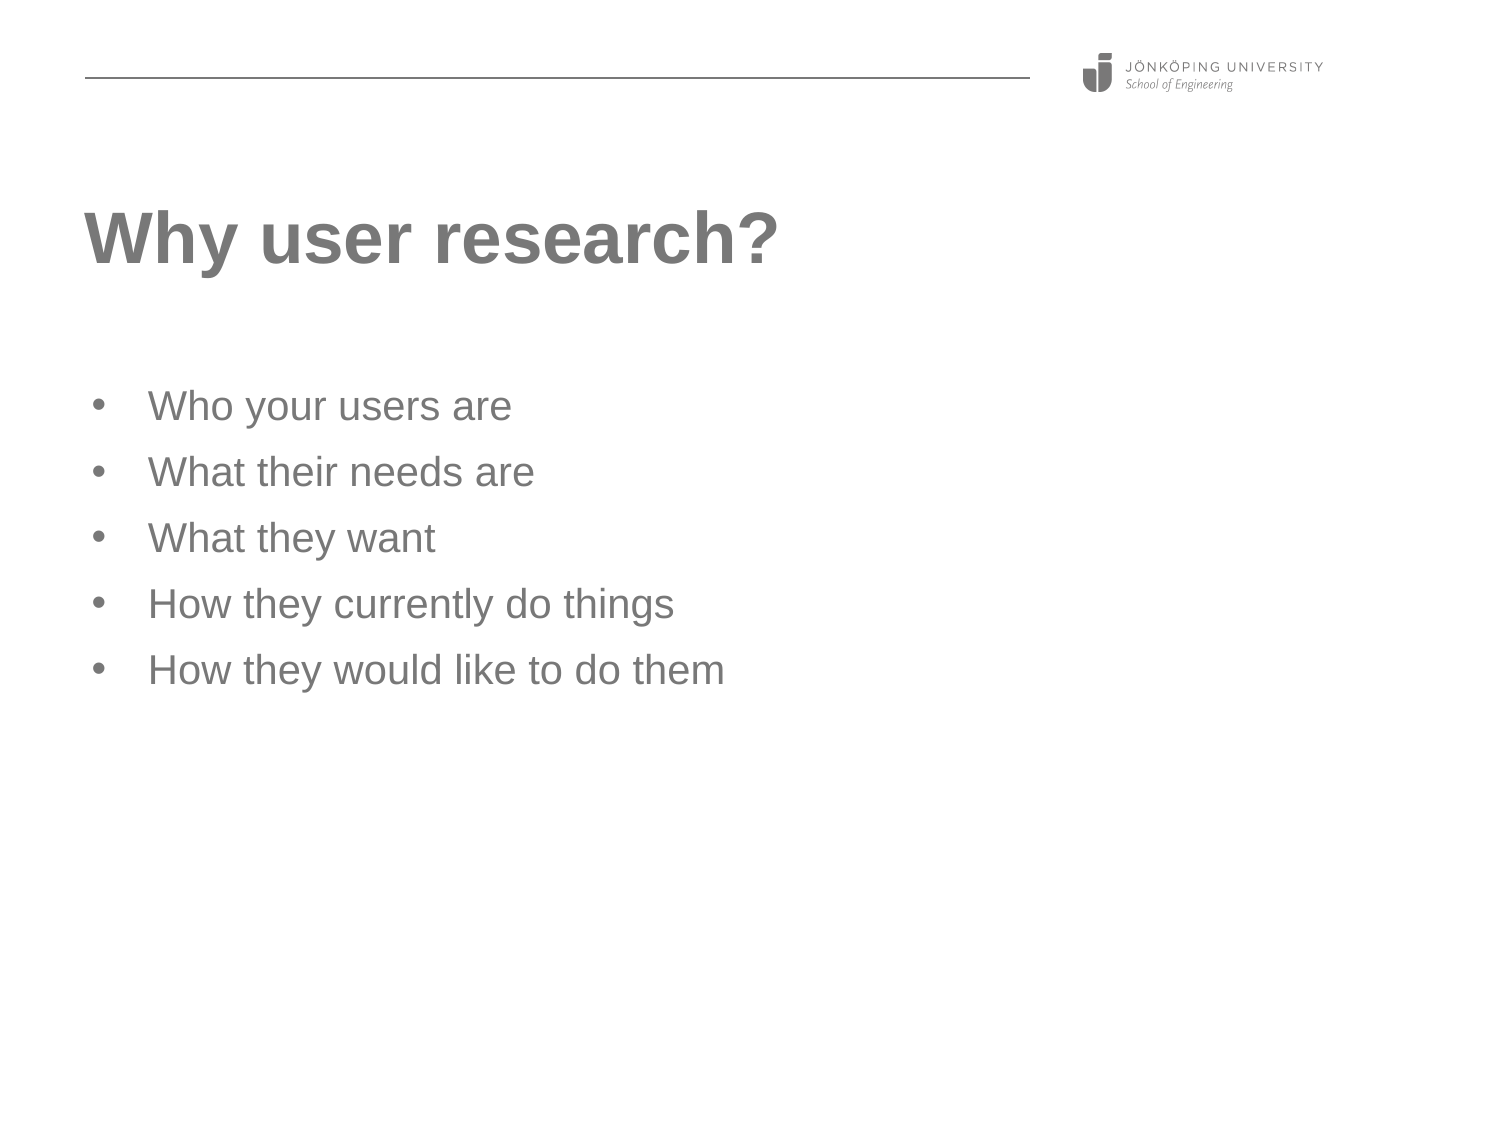

# Why user research?
Who your users are
What their needs are
What they want
How they currently do things
How they would like to do them